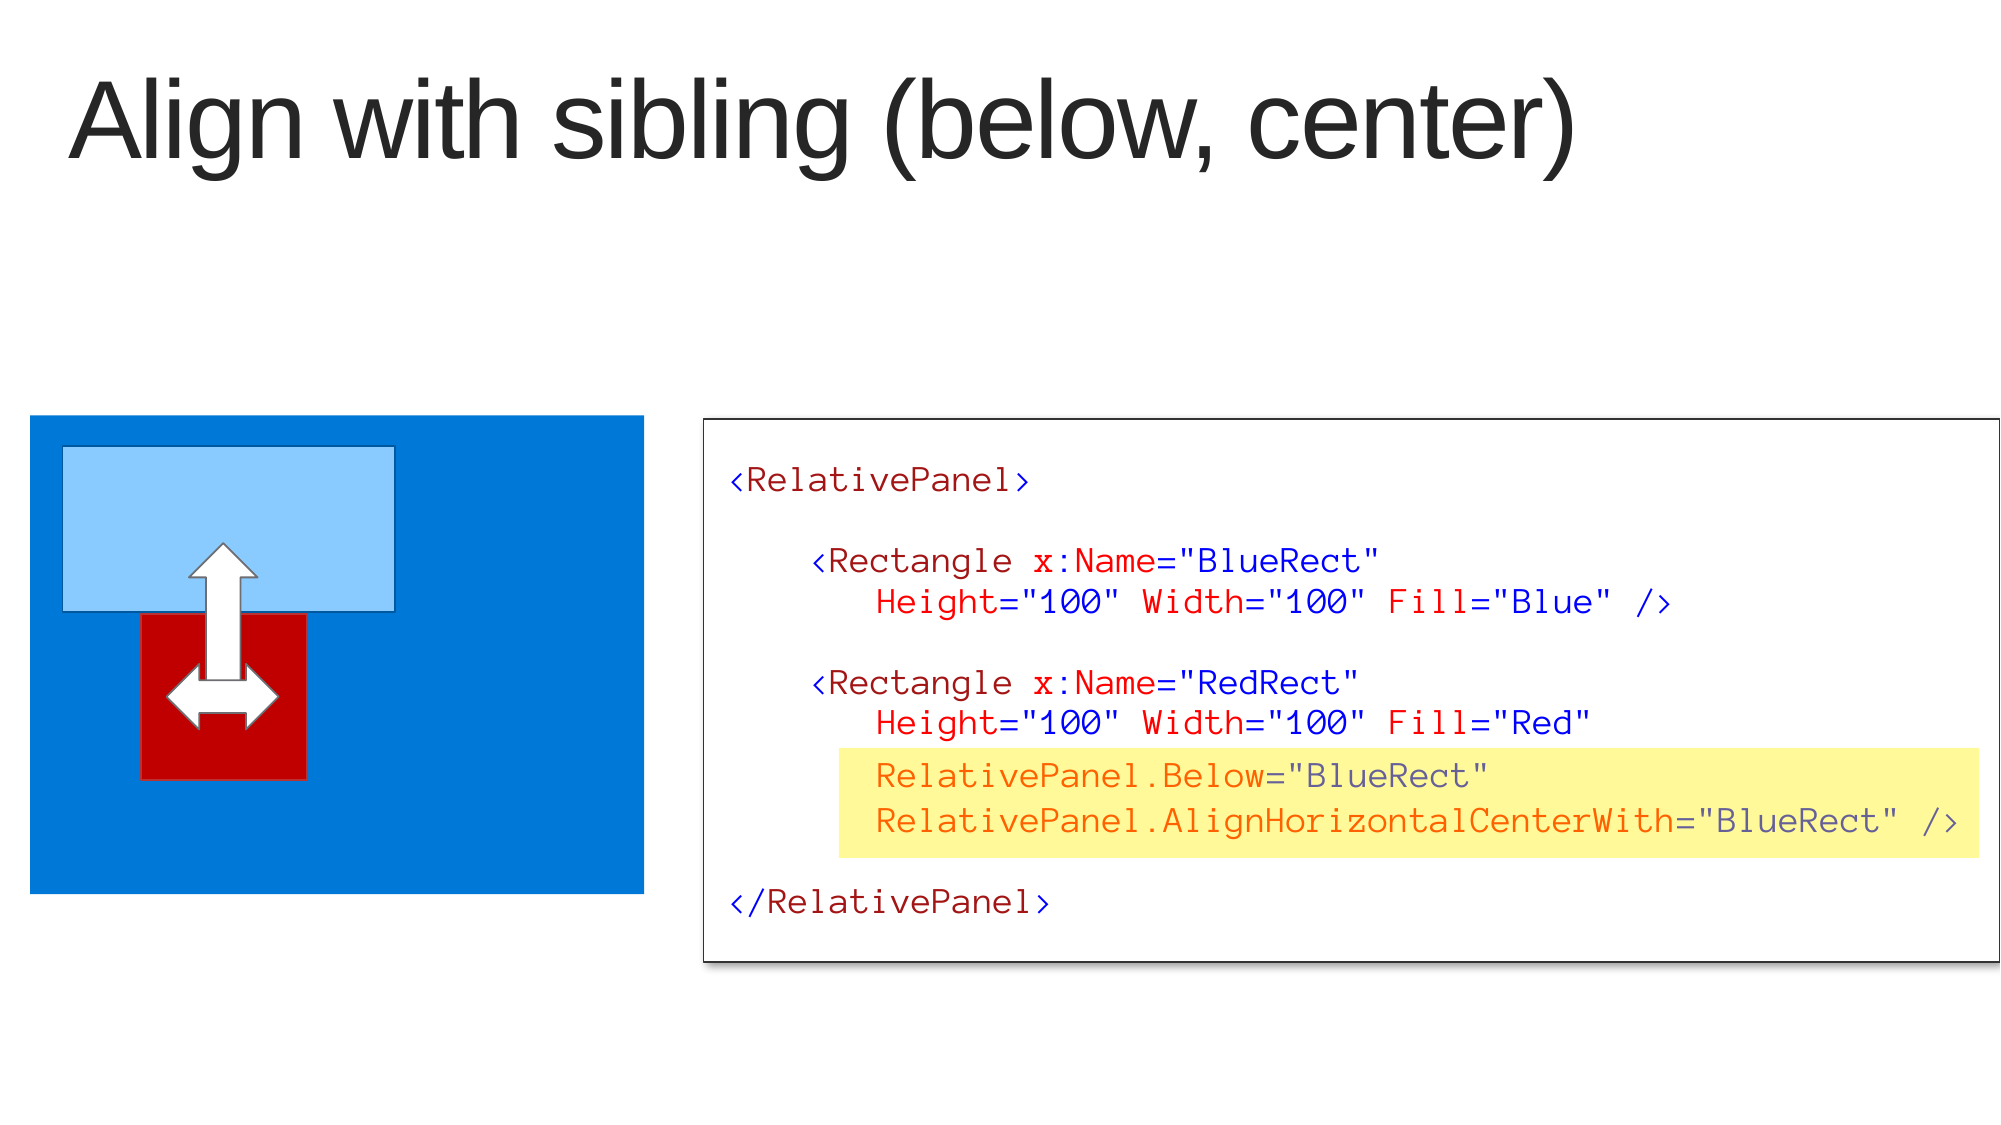

# Align with sibling (below, center)

<RelativePanel>

    <Rectangle x:Name="BlueRect"
	Height="100" Width="100" Fill="Blue" />

    <Rectangle x:Name="RedRect"
	Height="100" Width="100" Fill="Red"
	RelativePanel.Below="BlueRect"
	RelativePanel.AlignHorizontalCenterWith="BlueRect" />

</RelativePanel>